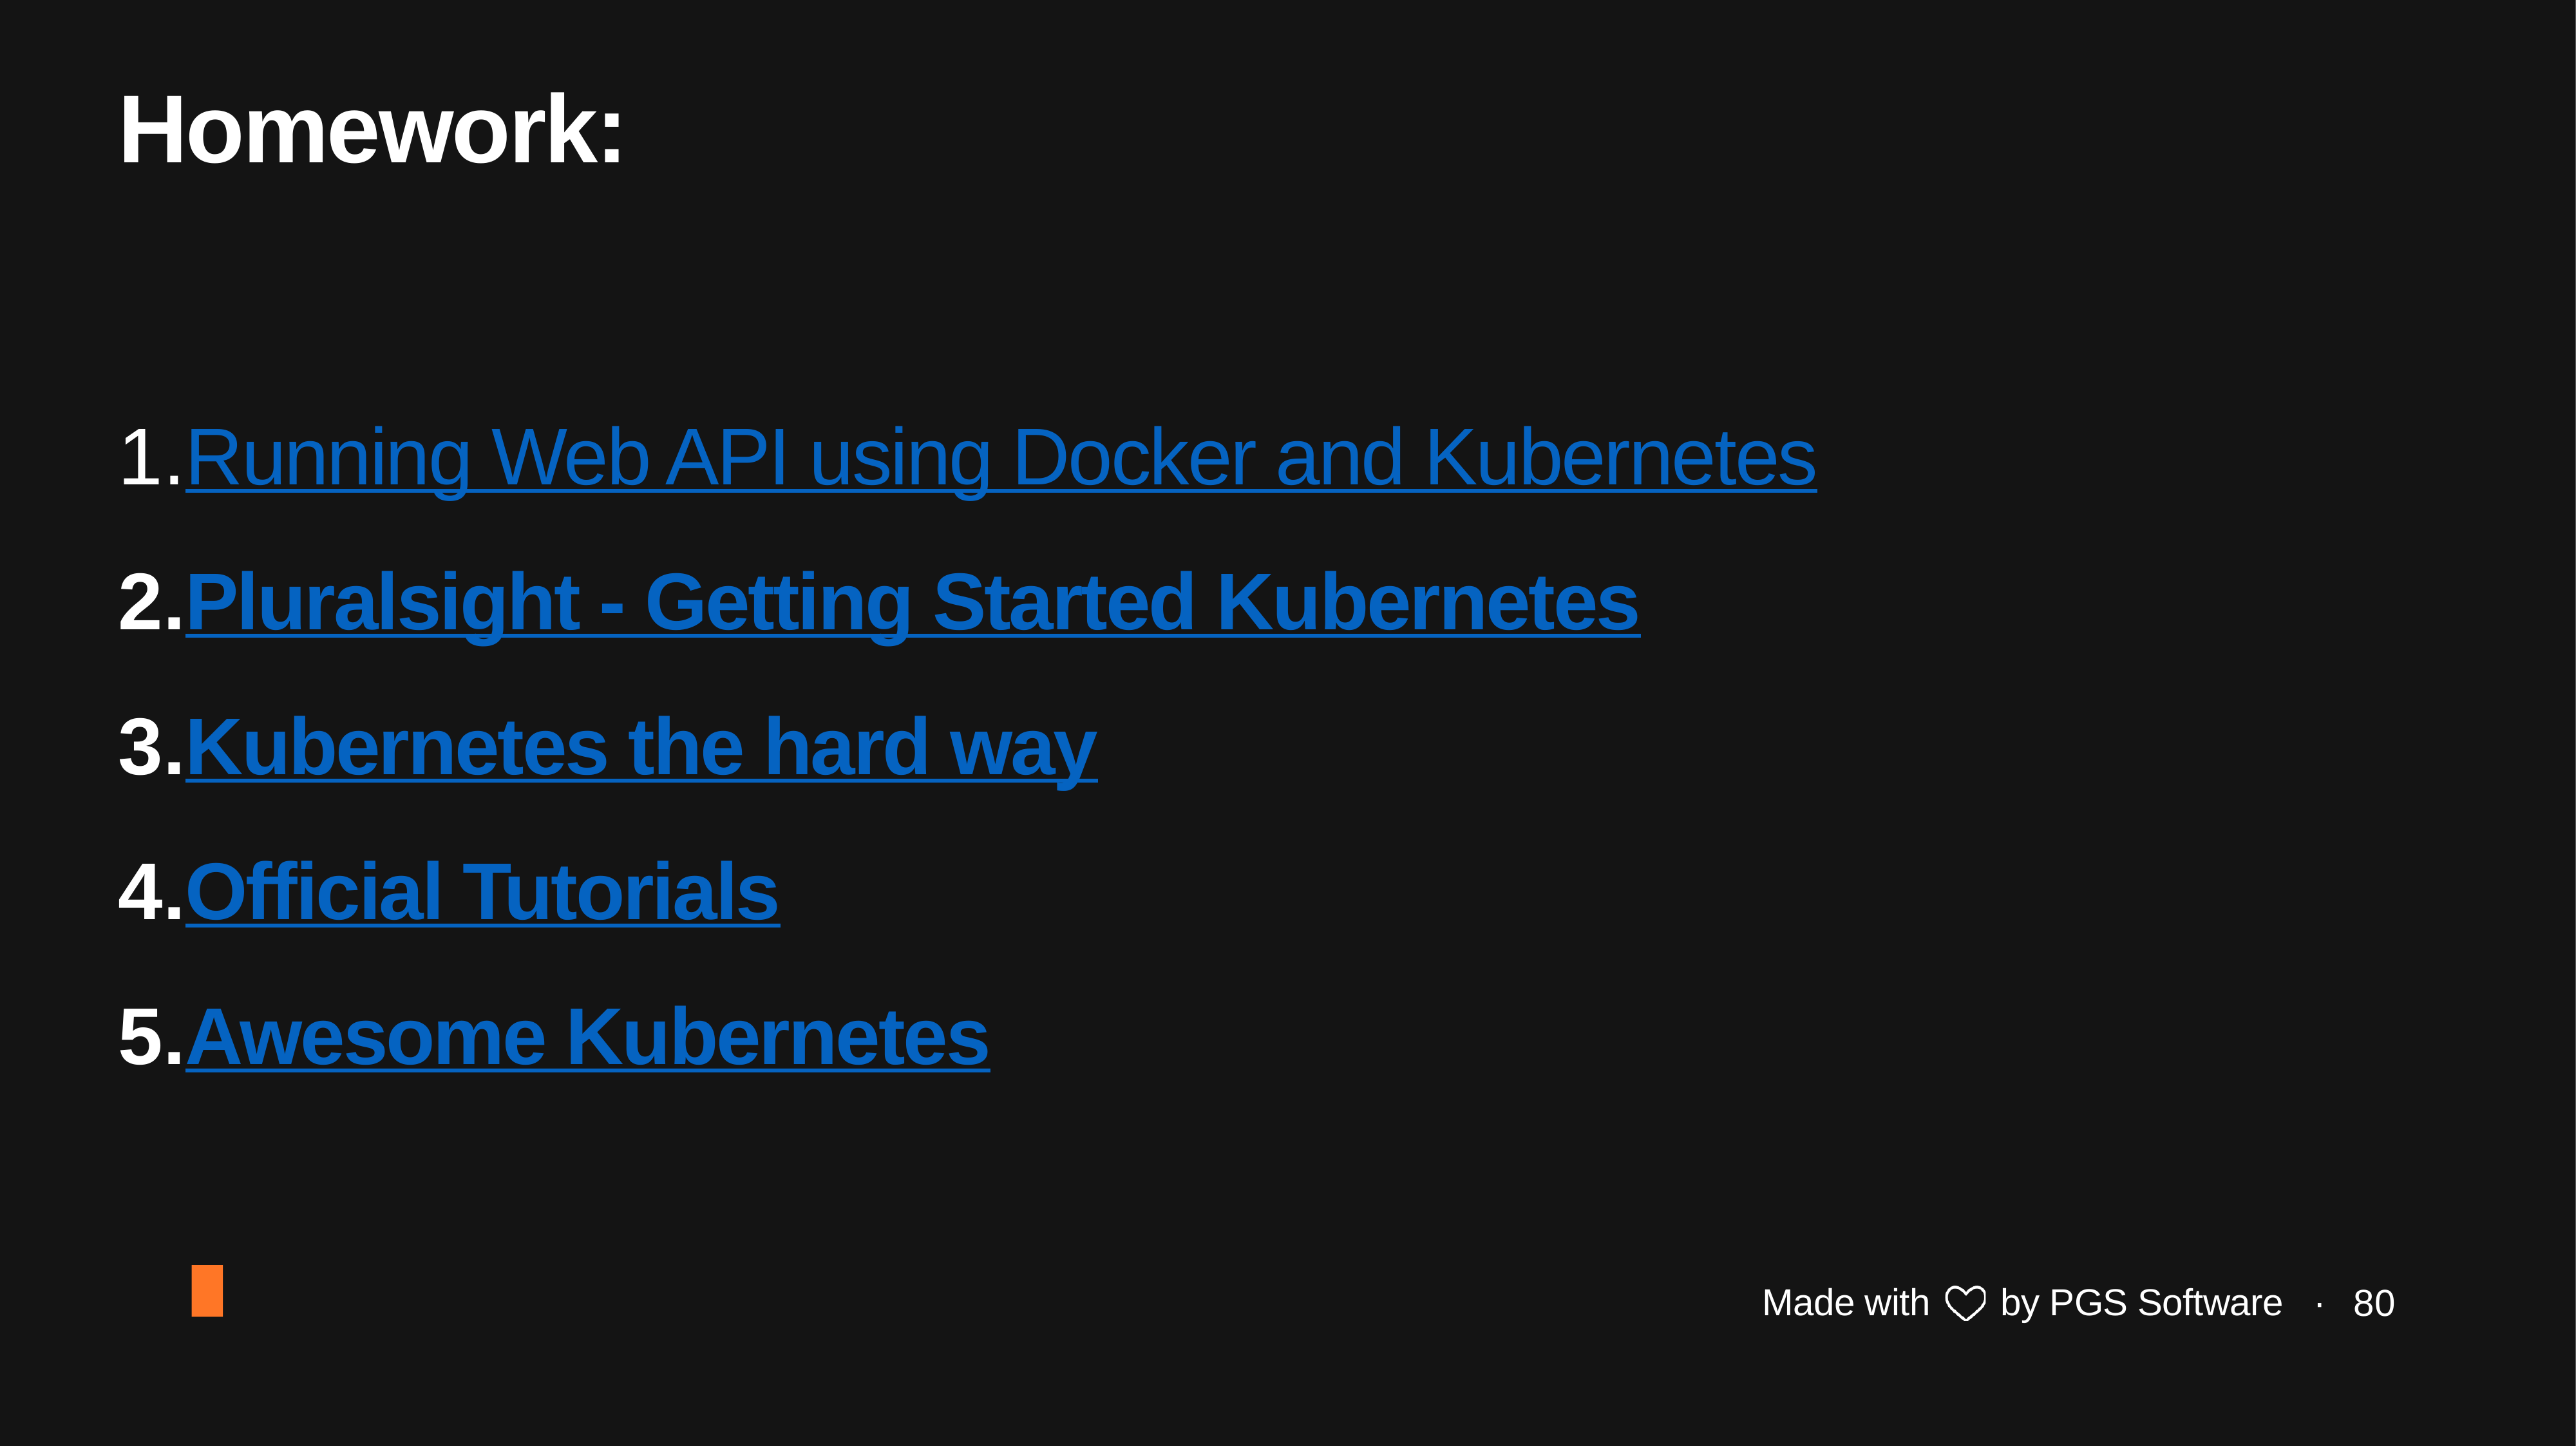

Homework:

Running Web API using Docker and Kubernetes
Pluralsight - Getting Started Kubernetes
Kubernetes the hard way
Official Tutorials
Awesome Kubernetes
80